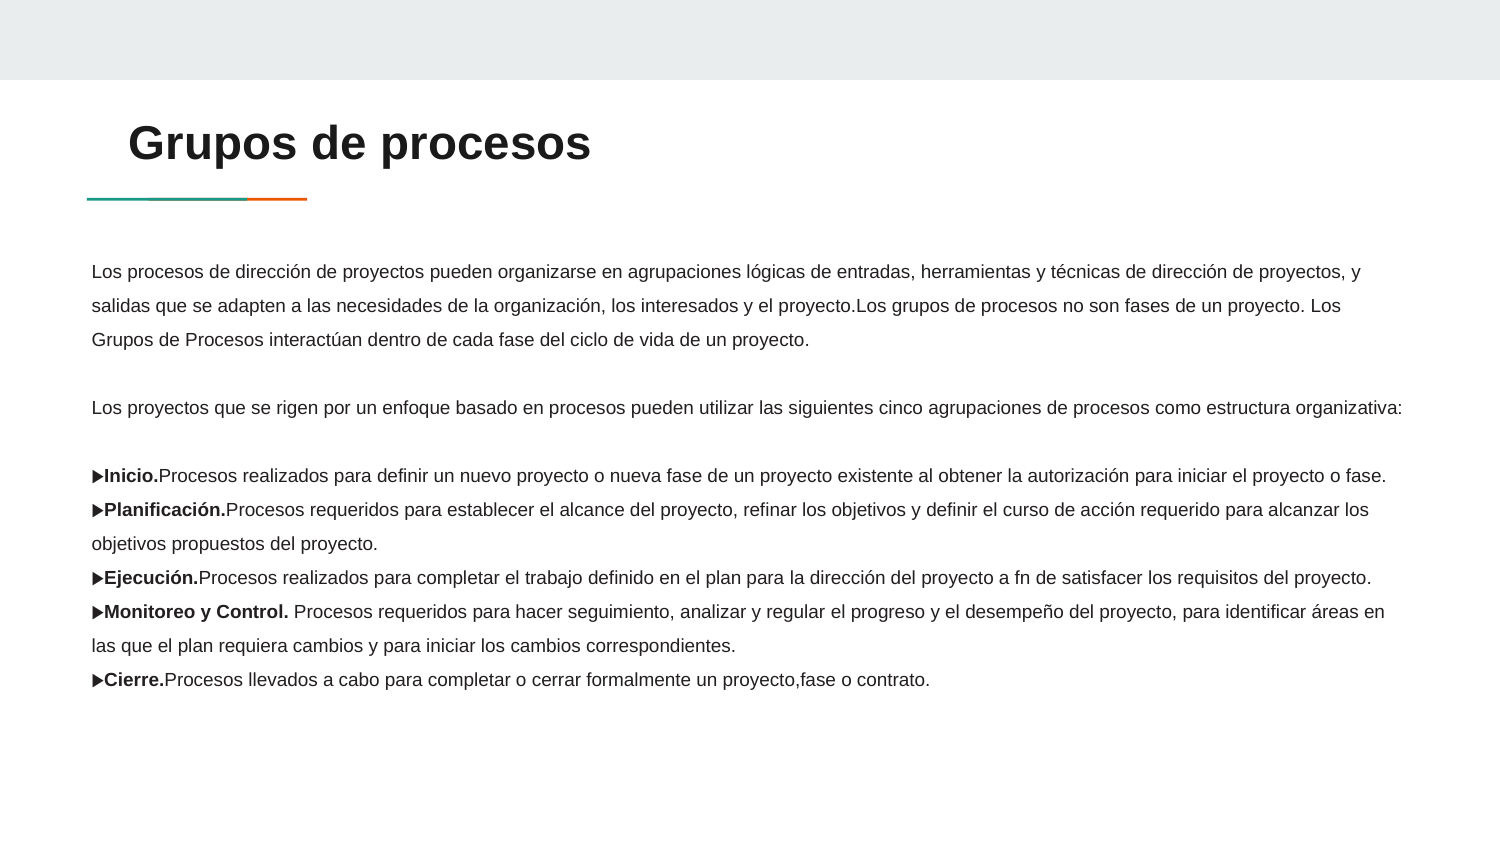

# Grupos de procesos
Los procesos de dirección de proyectos pueden organizarse en agrupaciones lógicas de entradas, herramientas y técnicas de dirección de proyectos, y salidas que se adapten a las necesidades de la organización, los interesados y el proyecto.Los grupos de procesos no son fases de un proyecto. Los Grupos de Procesos interactúan dentro de cada fase del ciclo de vida de un proyecto.

Los proyectos que se rigen por un enfoque basado en procesos pueden utilizar las siguientes cinco agrupaciones de procesos como estructura organizativa:

▶Inicio.Procesos realizados para definir un nuevo proyecto o nueva fase de un proyecto existente al obtener la autorización para iniciar el proyecto o fase.
▶Planificación.Procesos requeridos para establecer el alcance del proyecto, refinar los objetivos y definir el curso de acción requerido para alcanzar los objetivos propuestos del proyecto.
▶Ejecución.Procesos realizados para completar el trabajo definido en el plan para la dirección del proyecto a fn de satisfacer los requisitos del proyecto.
▶Monitoreo y Control. Procesos requeridos para hacer seguimiento, analizar y regular el progreso y el desempeño del proyecto, para identificar áreas en las que el plan requiera cambios y para iniciar los cambios correspondientes.
▶Cierre.Procesos llevados a cabo para completar o cerrar formalmente un proyecto,fase o contrato.